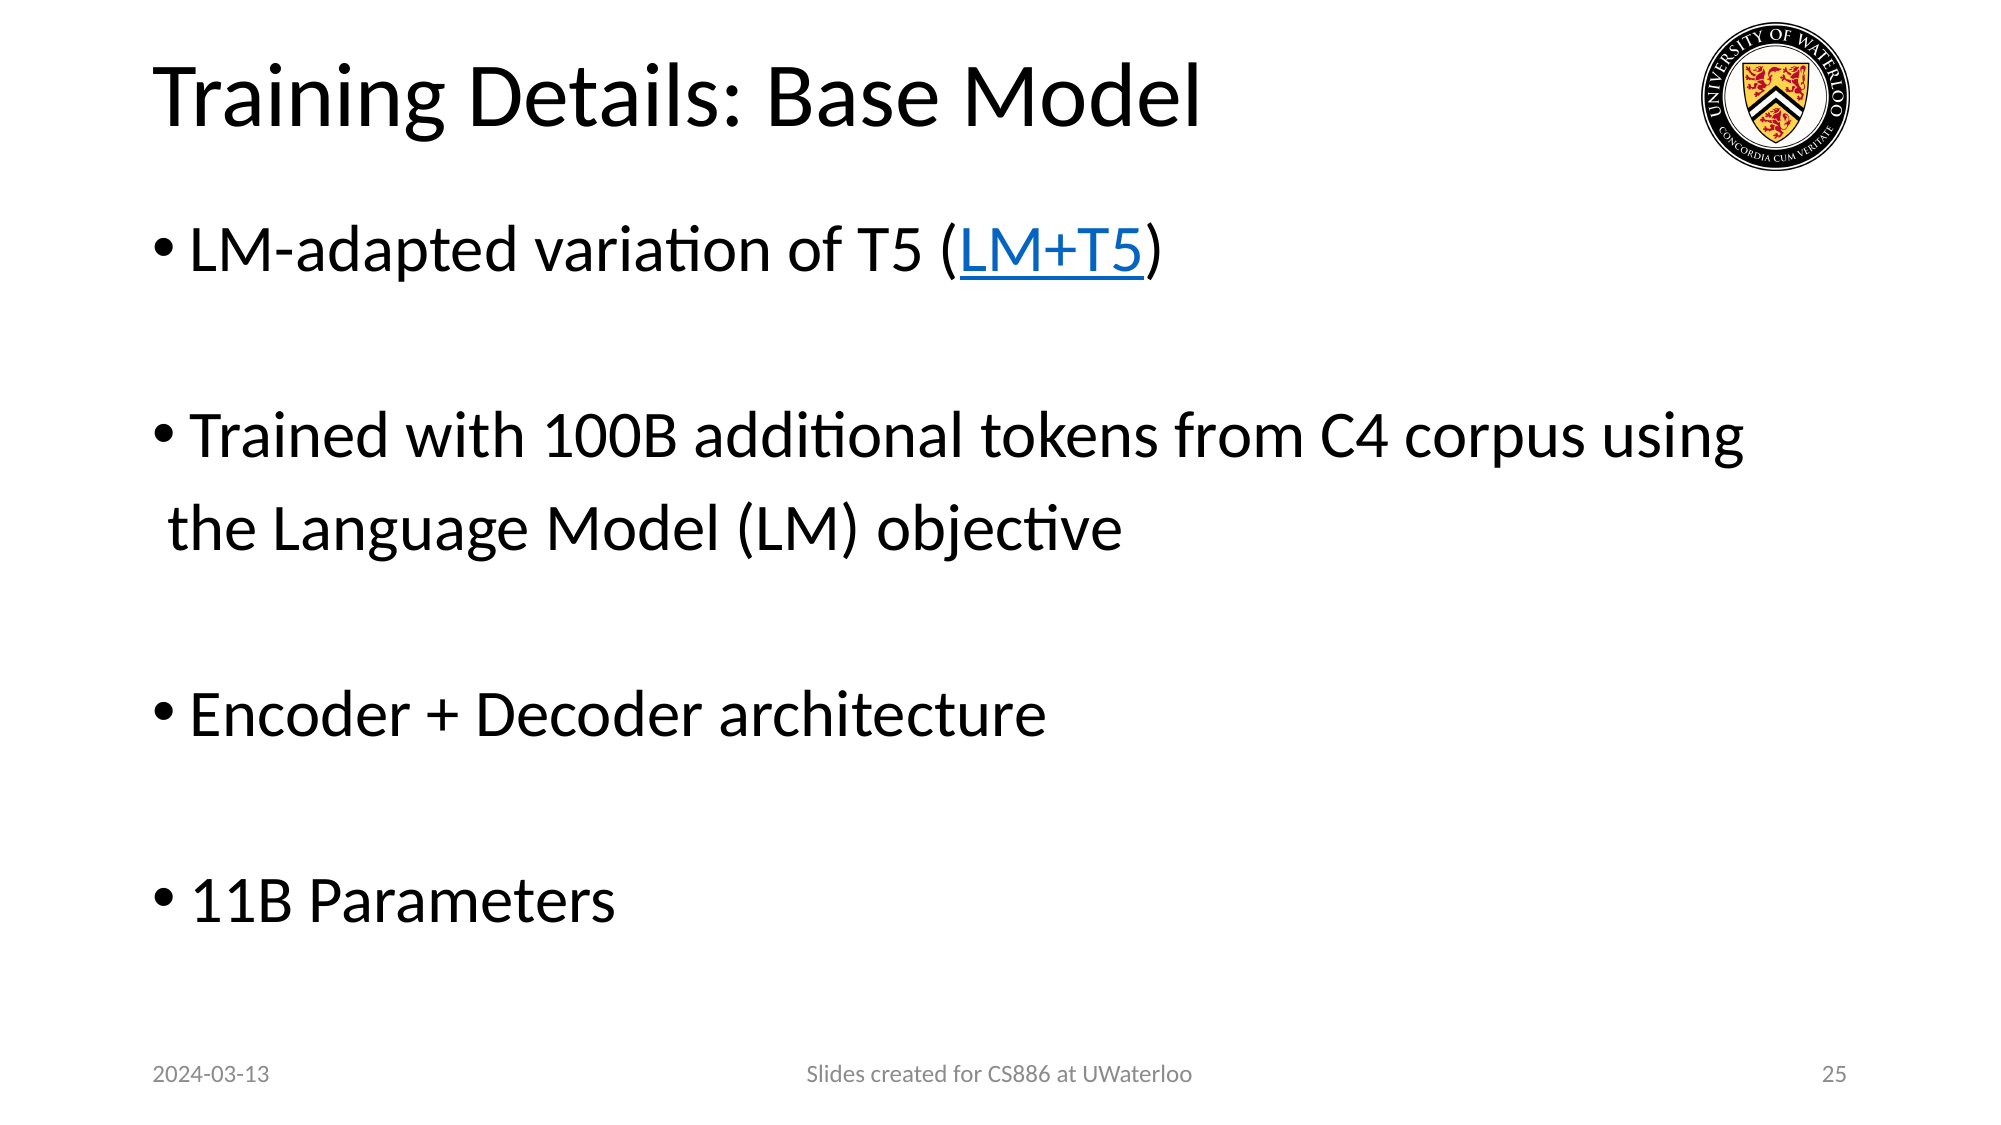

# Training Details: Base Model
LM-adapted variation of T5 (LM+T5)

Trained with 100B additional tokens from C4 corpus using
 the Language Model (LM) objective

Encoder + Decoder architecture

11B Parameters

2024-03-13
Slides created for CS886 at UWaterloo
25